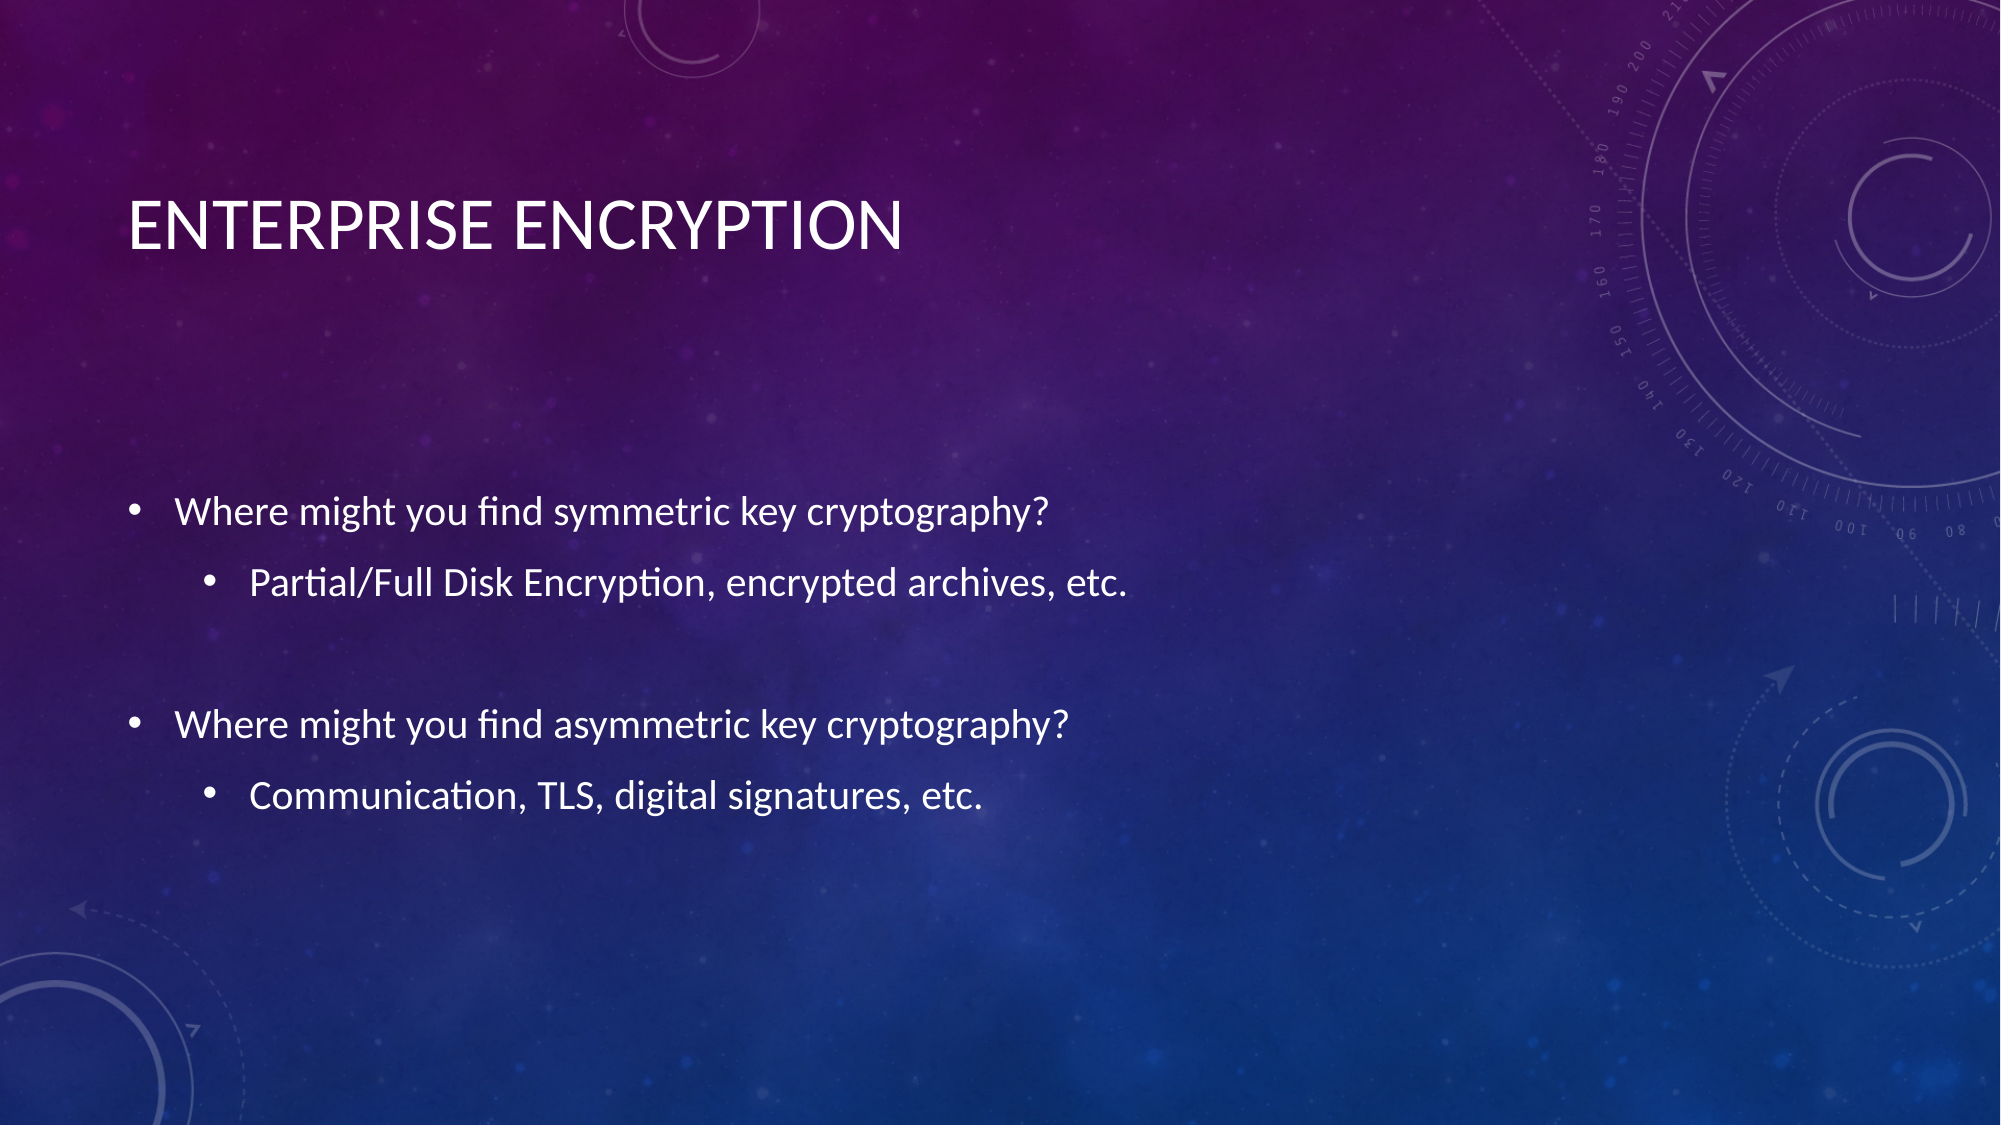

# Enterprise Encryption
Where might you find symmetric key cryptography?
Partial/Full Disk Encryption, encrypted archives, etc.

Where might you find asymmetric key cryptography?
Communication, TLS, digital signatures, etc.